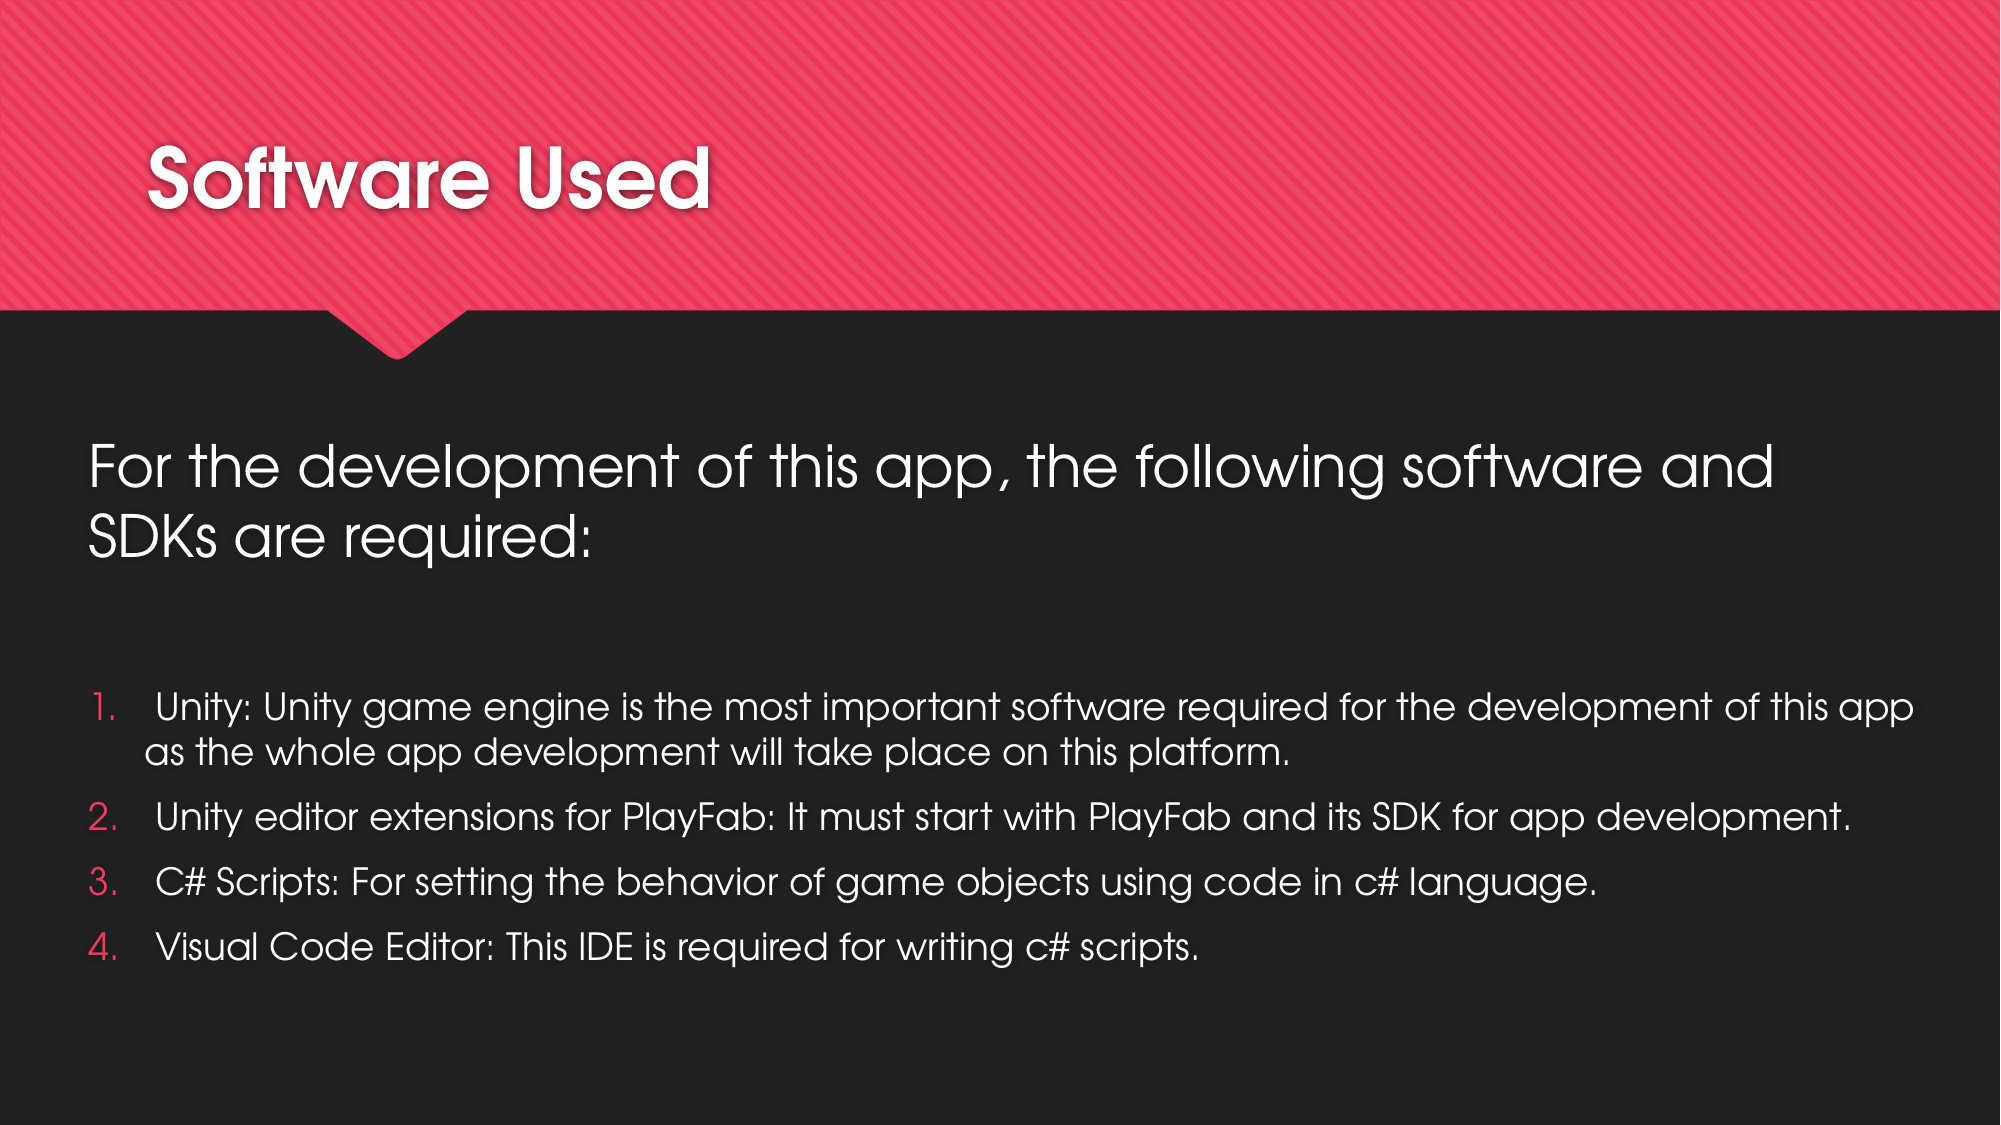

# Software Used
For the development of this app, the following software and SDKs are required:

 Unity: Unity game engine is the most important software required for the development of this app as the whole app development will take place on this platform.
 Unity editor extensions for PlayFab: It must start with PlayFab and its SDK for app development.
 C# Scripts: For setting the behavior of game objects using code in c# language.
 Visual Code Editor: This IDE is required for writing c# scripts.